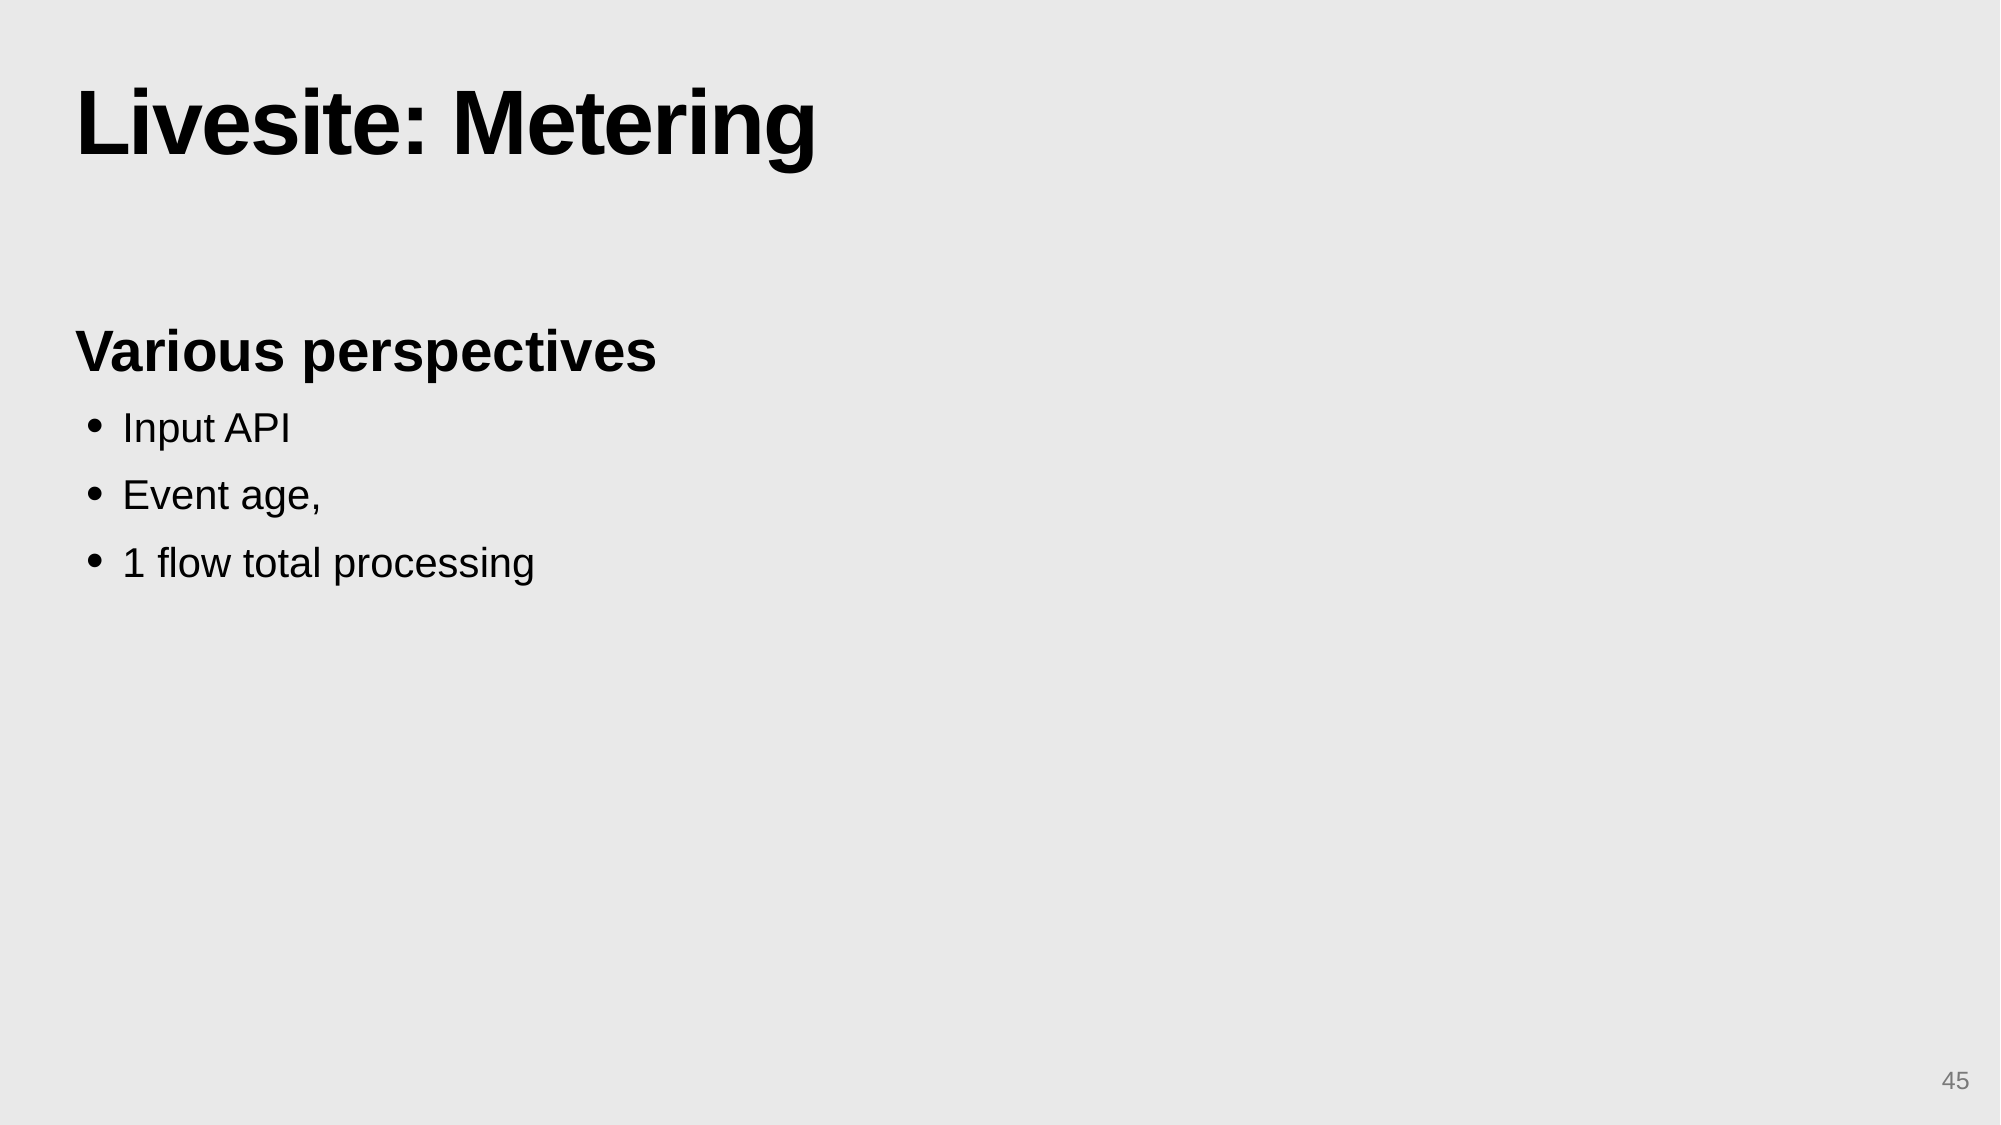

# Livesite: Metering
Various perspectives
Input API
Event age,
1 flow total processing
45